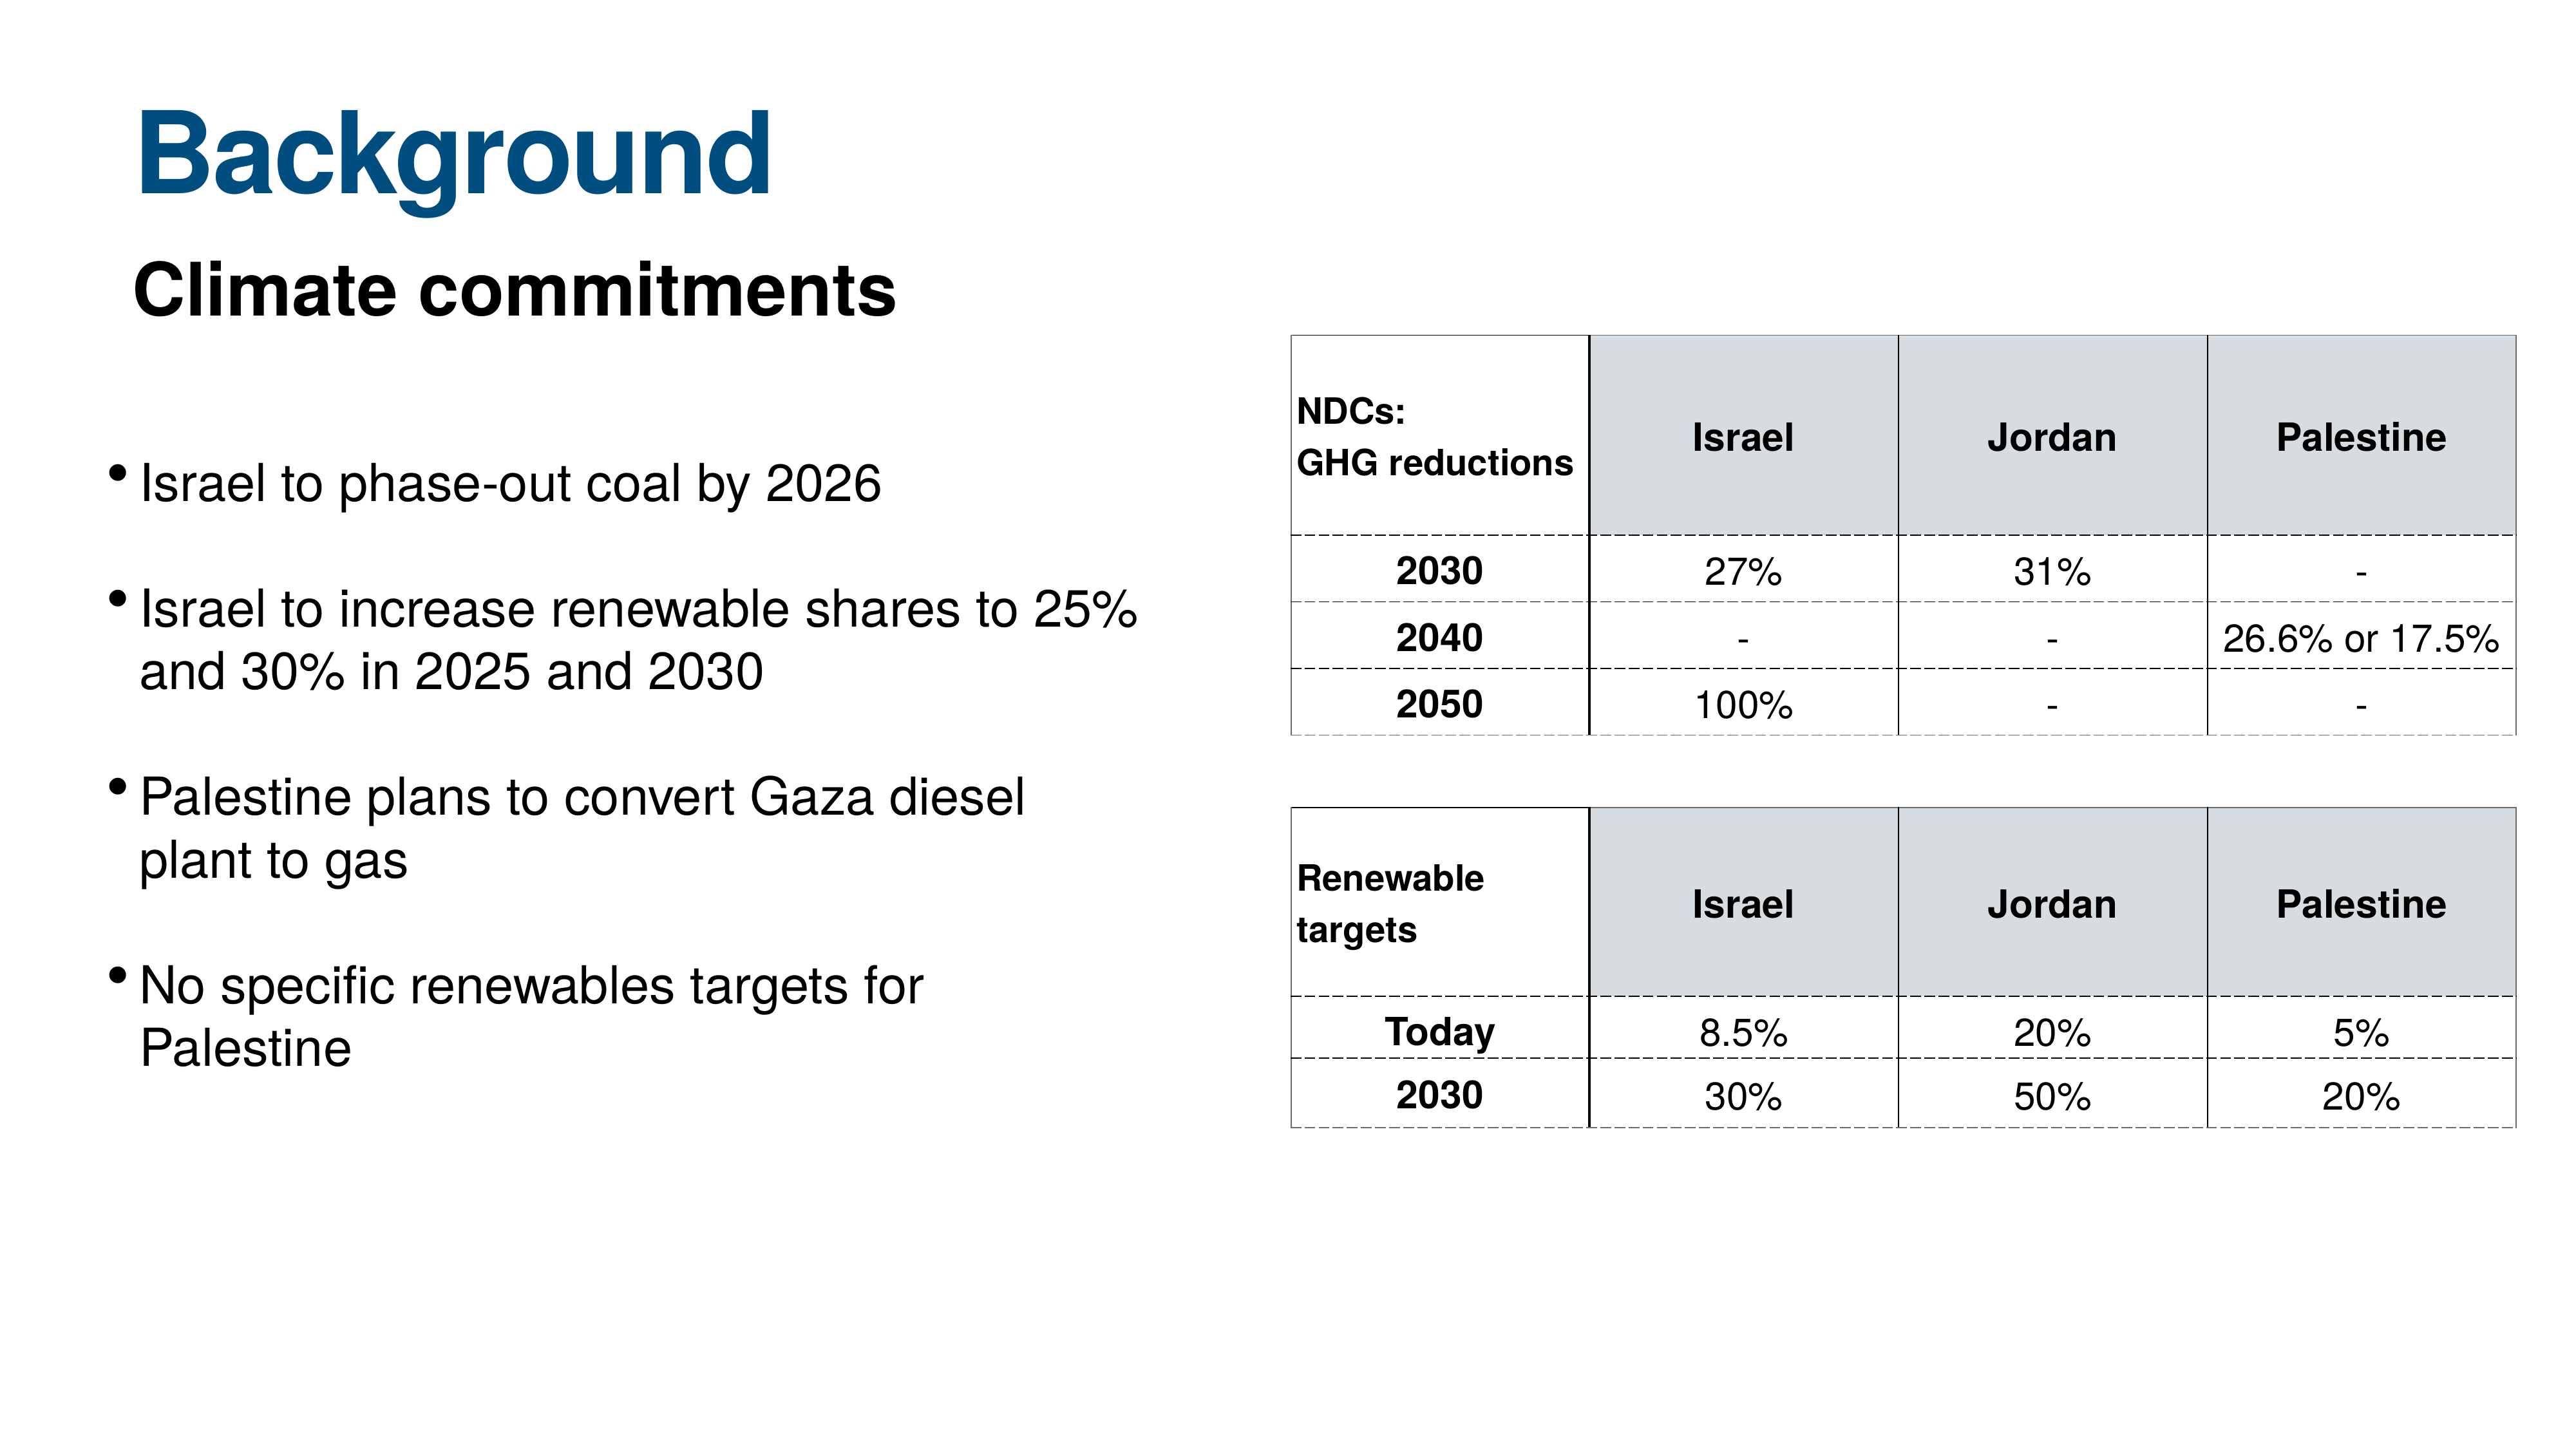

# Background
Climate commitments
| NDCs: GHG reductions | Israel | Jordan | Palestine |
| --- | --- | --- | --- |
| 2030 | 27% | 31% | - |
| 2040 | - | - | 26.6% or 17.5% |
| 2050 | 100% | - | - |
Israel to phase-out coal by 2026

Israel to increase renewable shares to 25% and 30% in 2025 and 2030

Palestine plans to convert Gaza diesel plant to gas

No specific renewables targets for Palestine
| Renewable targets | Israel | Jordan | Palestine |
| --- | --- | --- | --- |
| Today | 8.5% | 20% | 5% |
| 2030 | 30% | 50% | 20% |